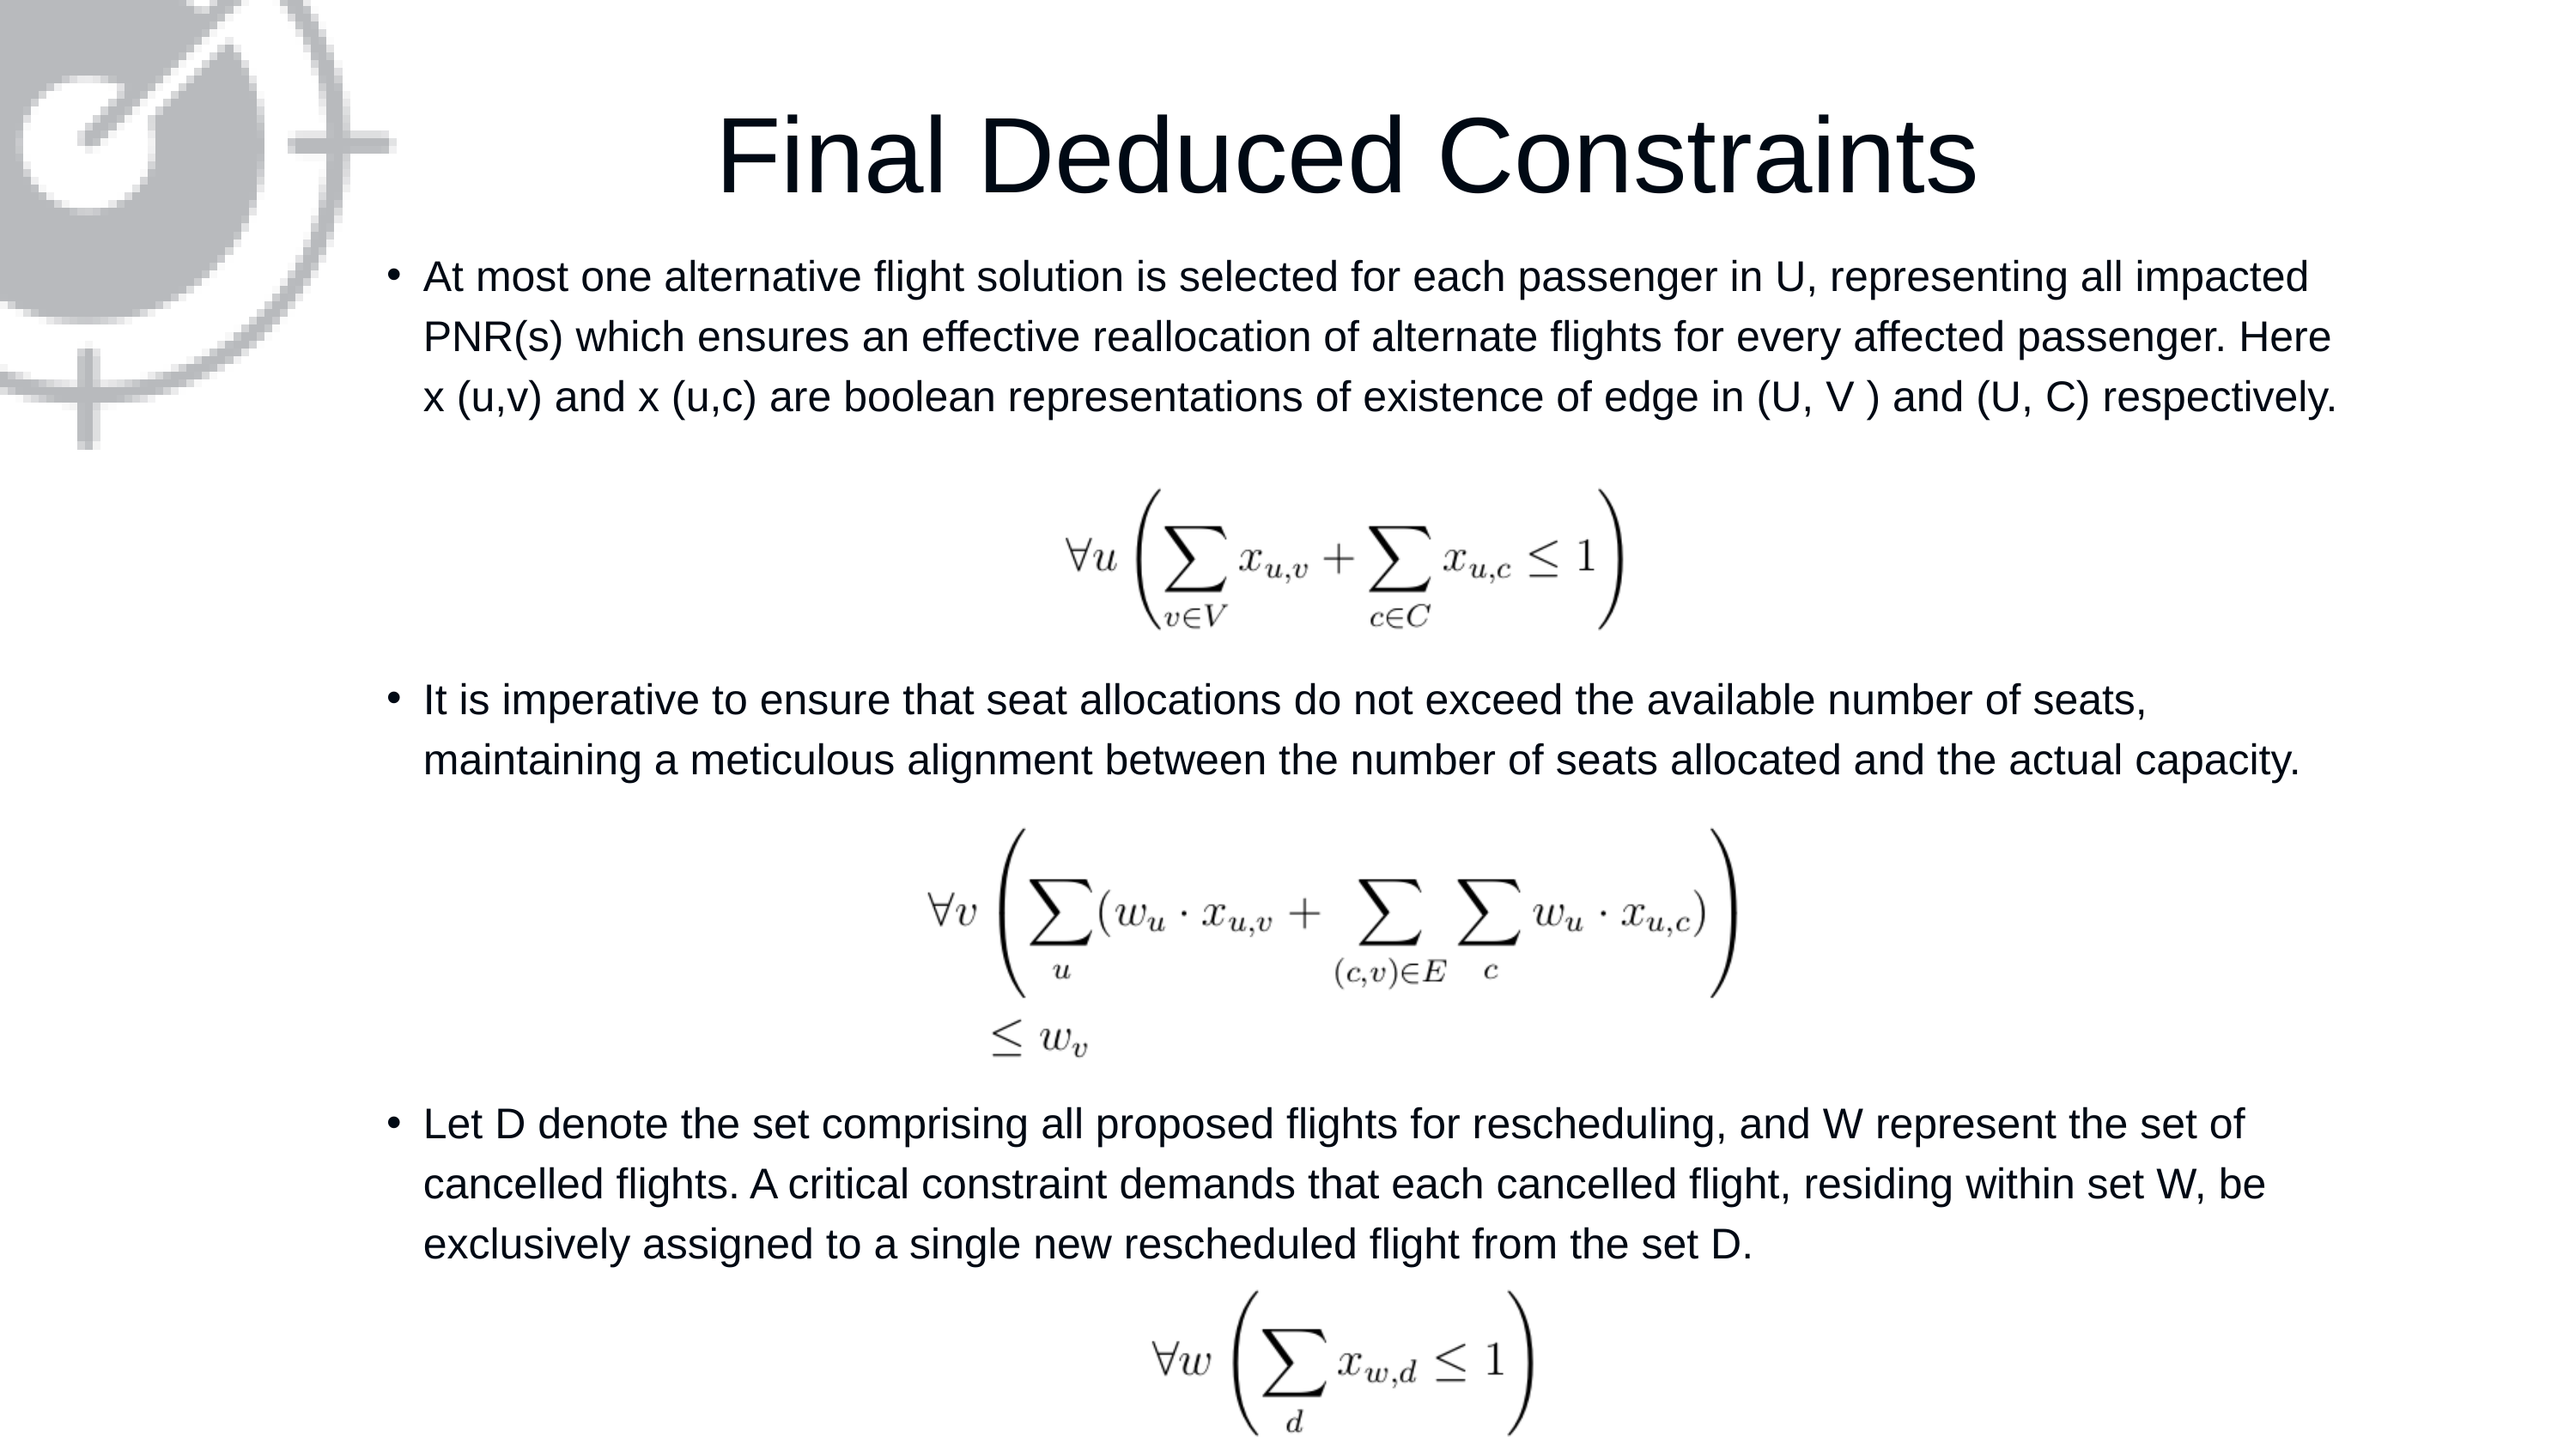

Final Deduced Constraints
At most one alternative flight solution is selected for each passenger in U, representing all impacted PNR(s) which ensures an effective reallocation of alternate flights for every affected passenger. Here x (u,v) and x (u,c) are boolean representations of existence of edge in (U, V ) and (U, C) respectively.

It is imperative to ensure that seat allocations do not exceed the available number of seats, maintaining a meticulous alignment between the number of seats allocated and the actual capacity.

Let D denote the set comprising all proposed flights for rescheduling, and W represent the set of cancelled flights. A critical constraint demands that each cancelled flight, residing within set W, be exclusively assigned to a single new rescheduled flight from the set D.